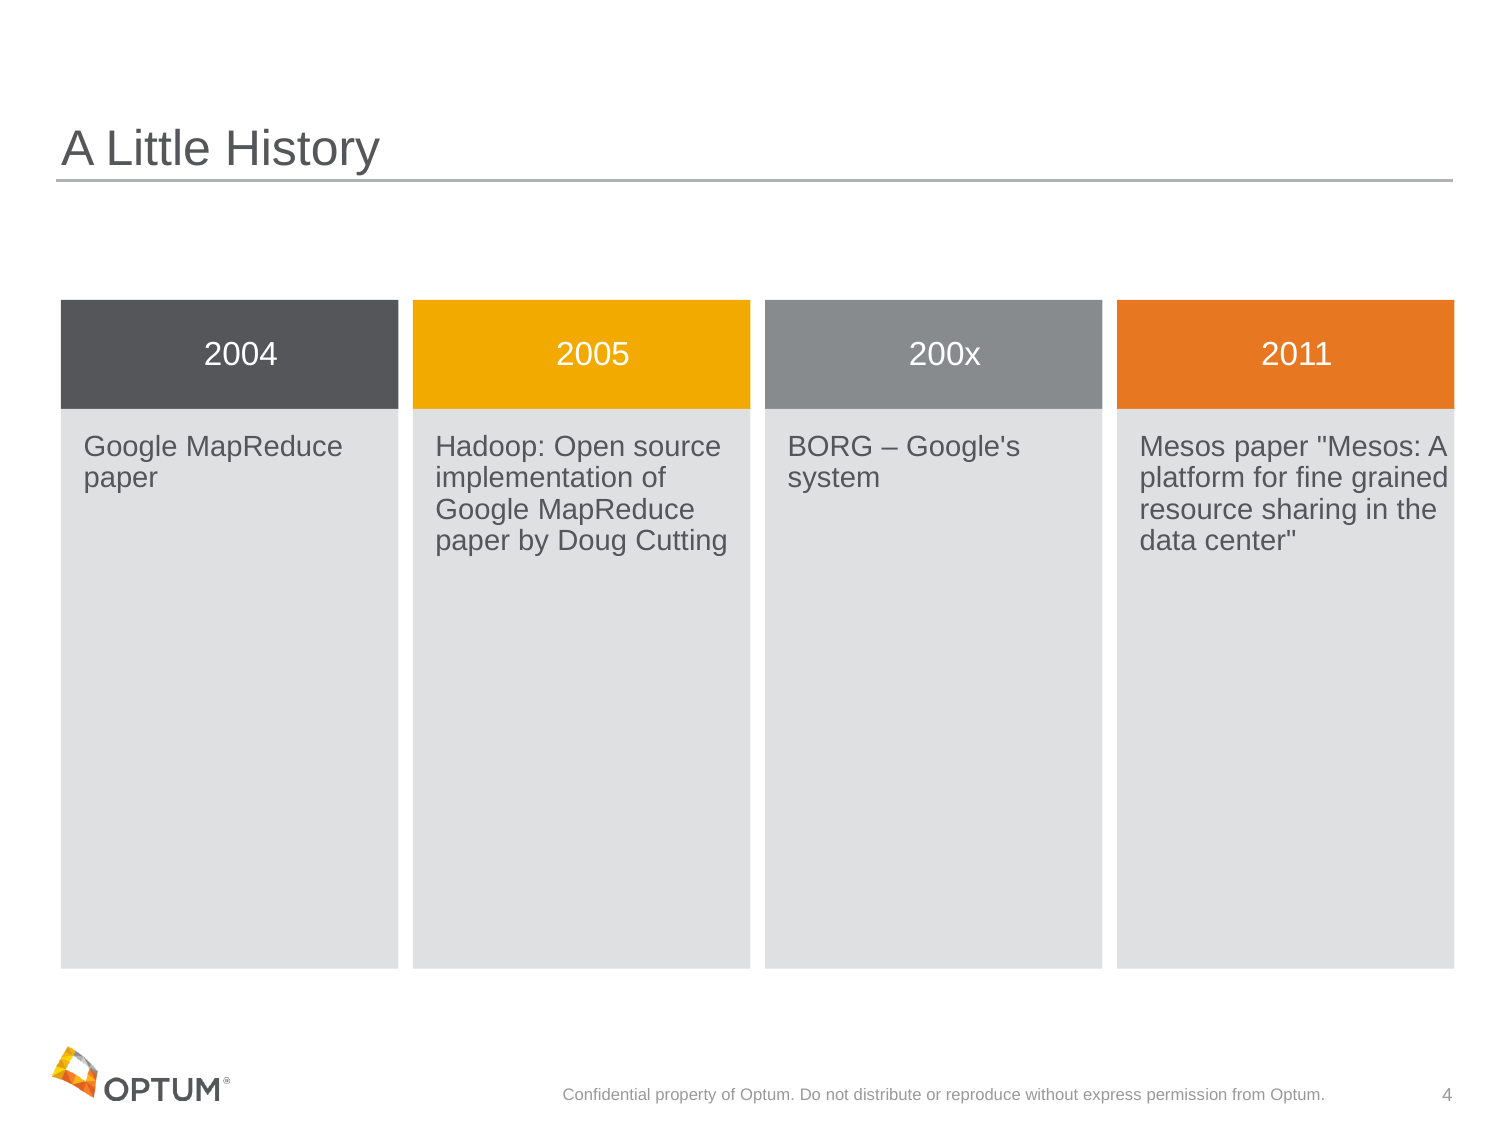

# A Little History
2004
2005
200x
2011
Google MapReduce paper

Hadoop: Open source implementation of Google MapReduce paper by Doug Cutting

BORG – Google's system
Mesos paper "Mesos: A platform for fine grained resource sharing in the data center"

Confidential property of Optum. Do not distribute or reproduce without express permission from Optum.
4